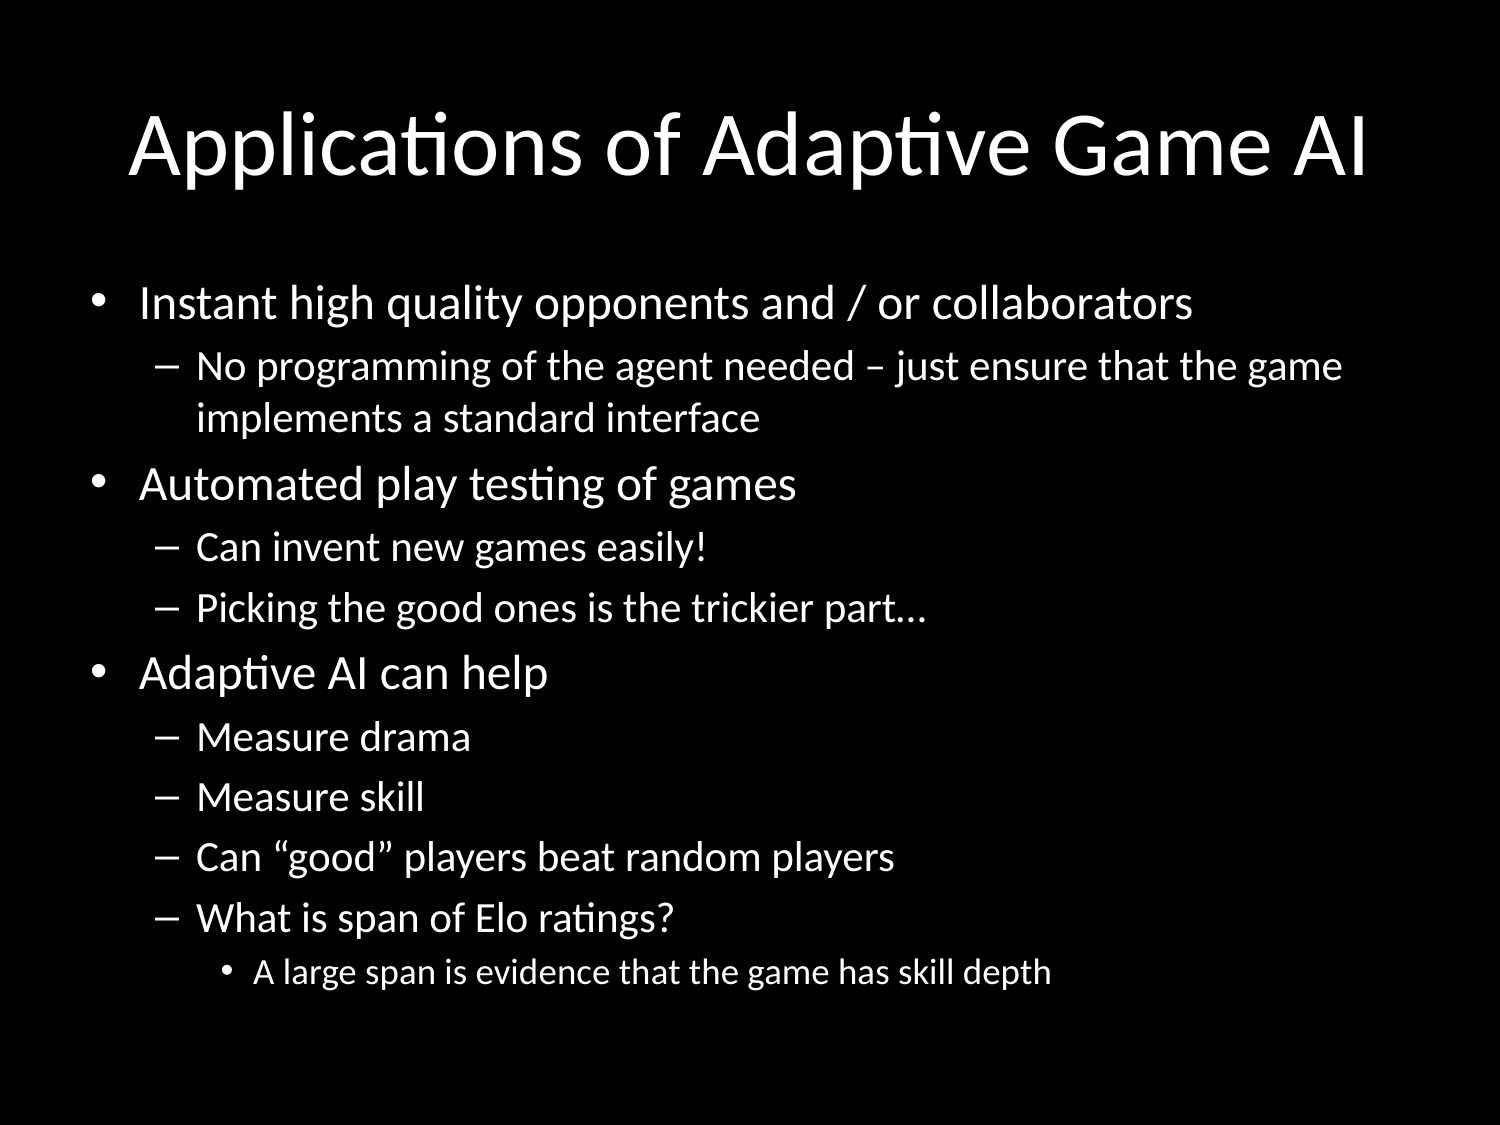

# Applications of Adaptive Game AI
Instant high quality opponents and / or collaborators
No programming of the agent needed – just ensure that the game implements a standard interface
Automated play testing of games
Can invent new games easily!
Picking the good ones is the trickier part…
Adaptive AI can help
Measure drama
Measure skill
Can “good” players beat random players
What is span of Elo ratings?
A large span is evidence that the game has skill depth